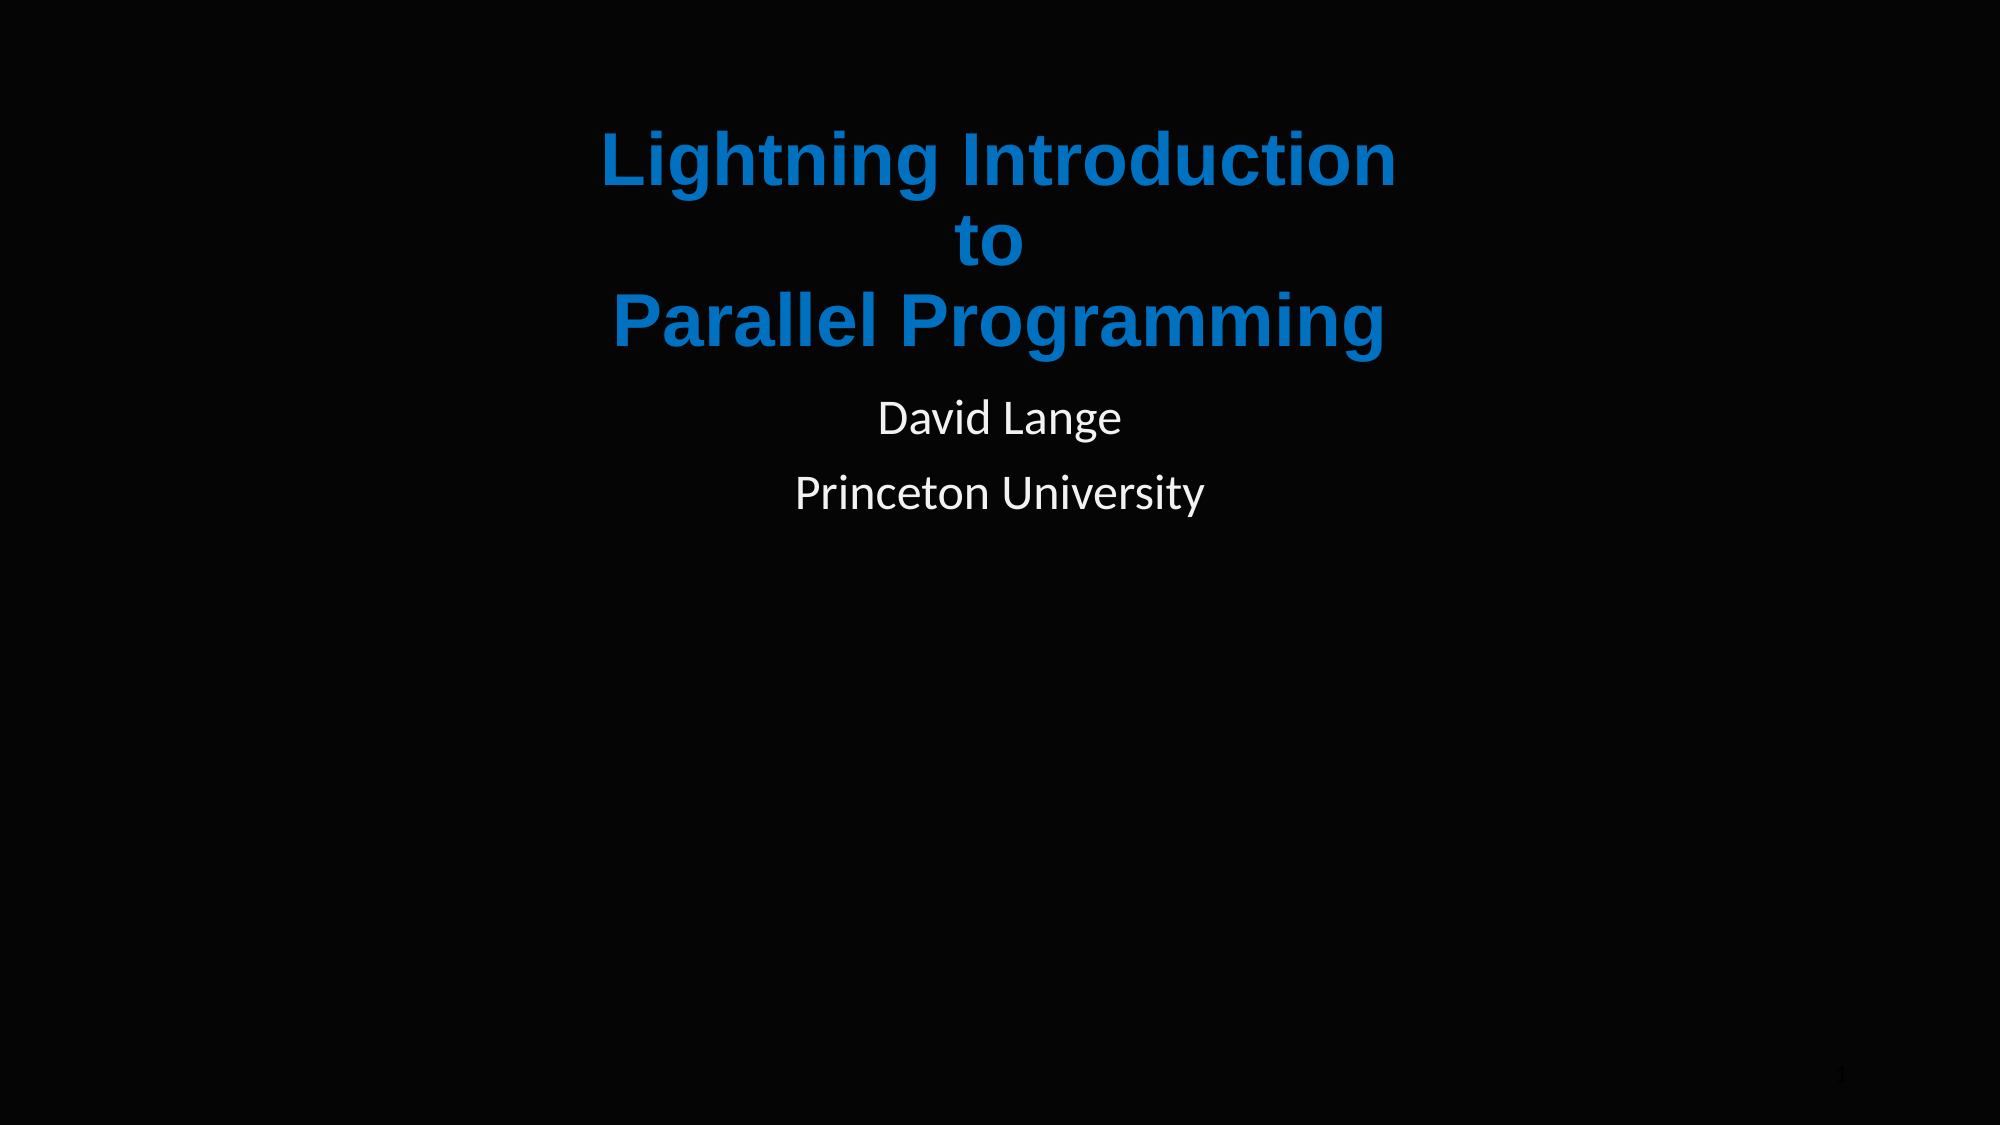

# Lightning Introduction to Parallel Programming
David Lange
Princeton University
1